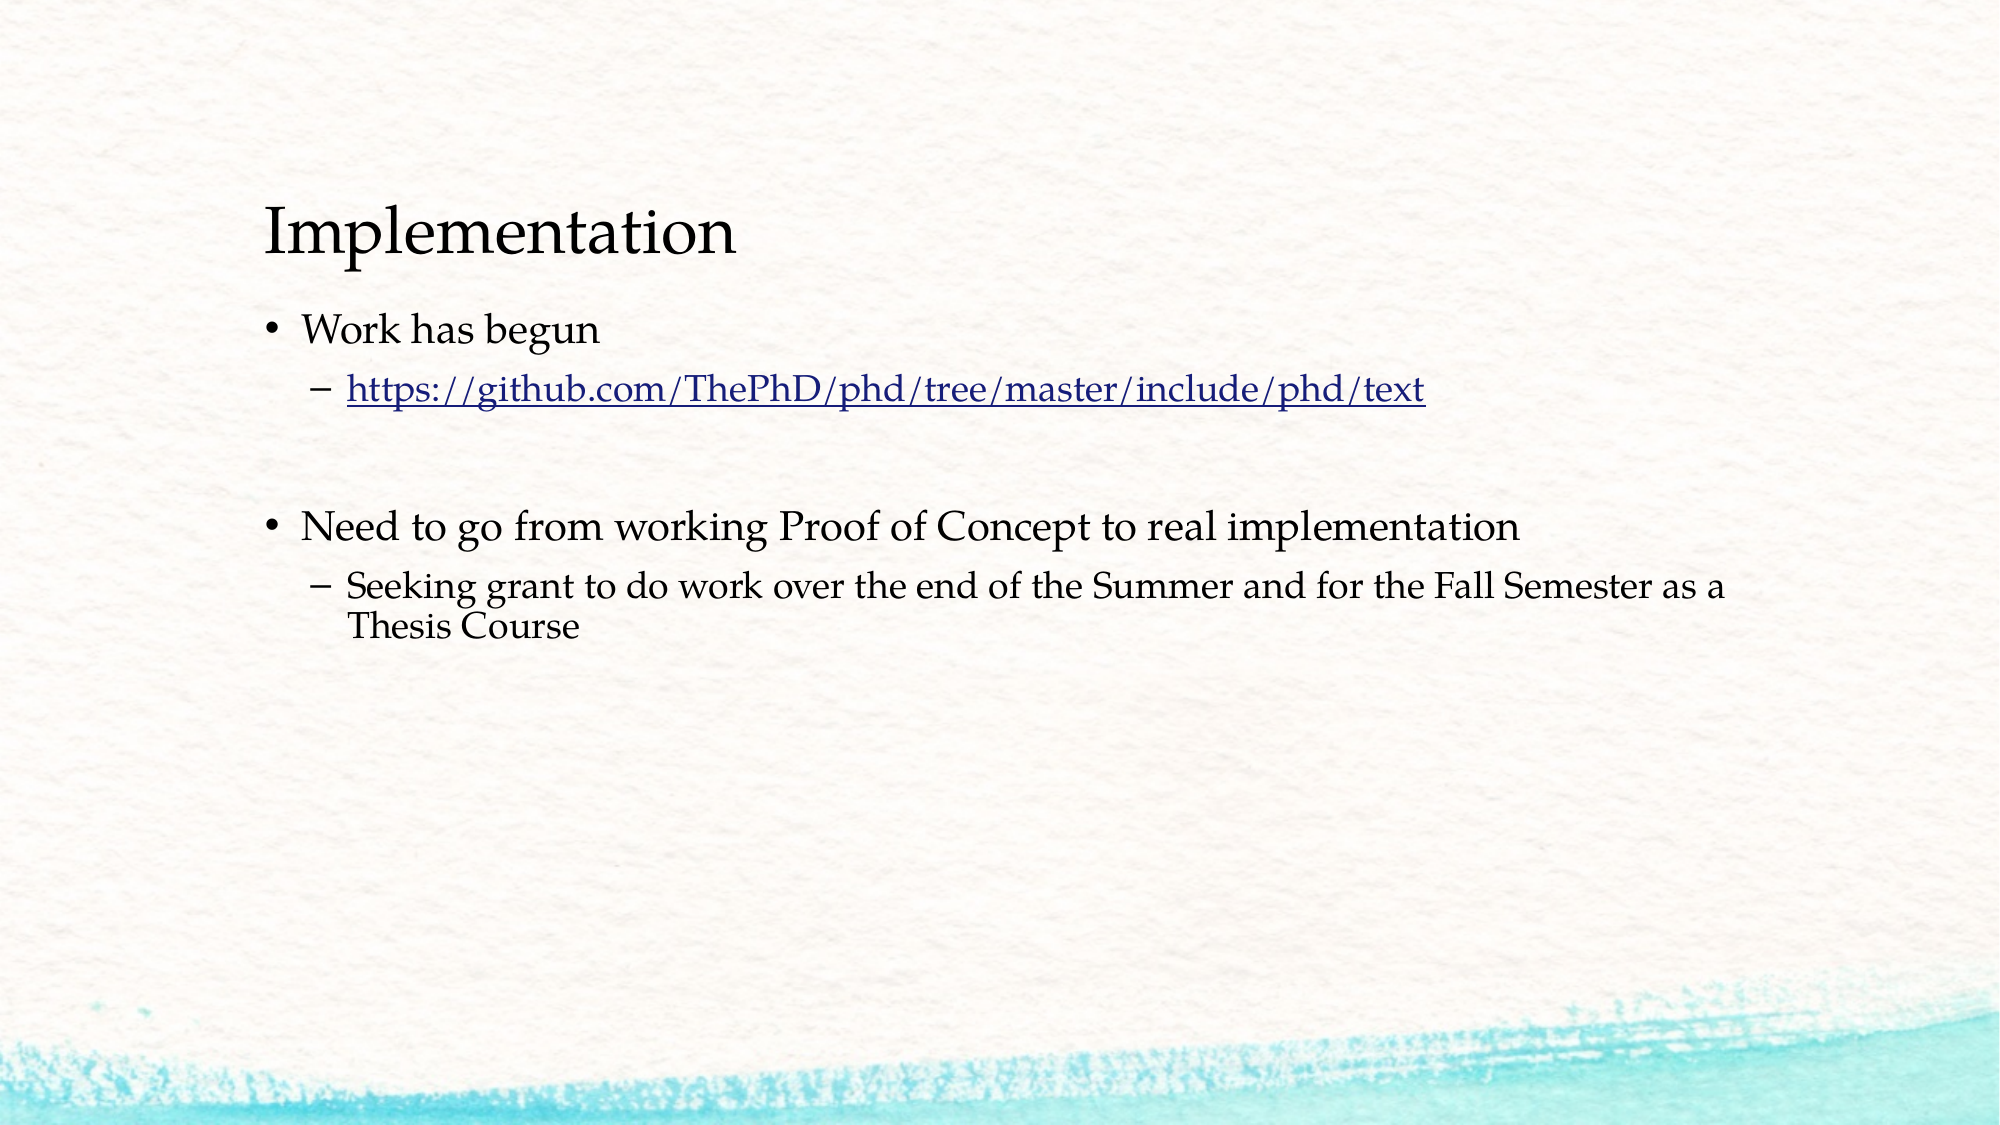

# Implementation
Work has begun
https://github.com/ThePhD/phd/tree/master/include/phd/text

Need to go from working Proof of Concept to real implementation
Seeking grant to do work over the end of the Summer and for the Fall Semester as a Thesis Course